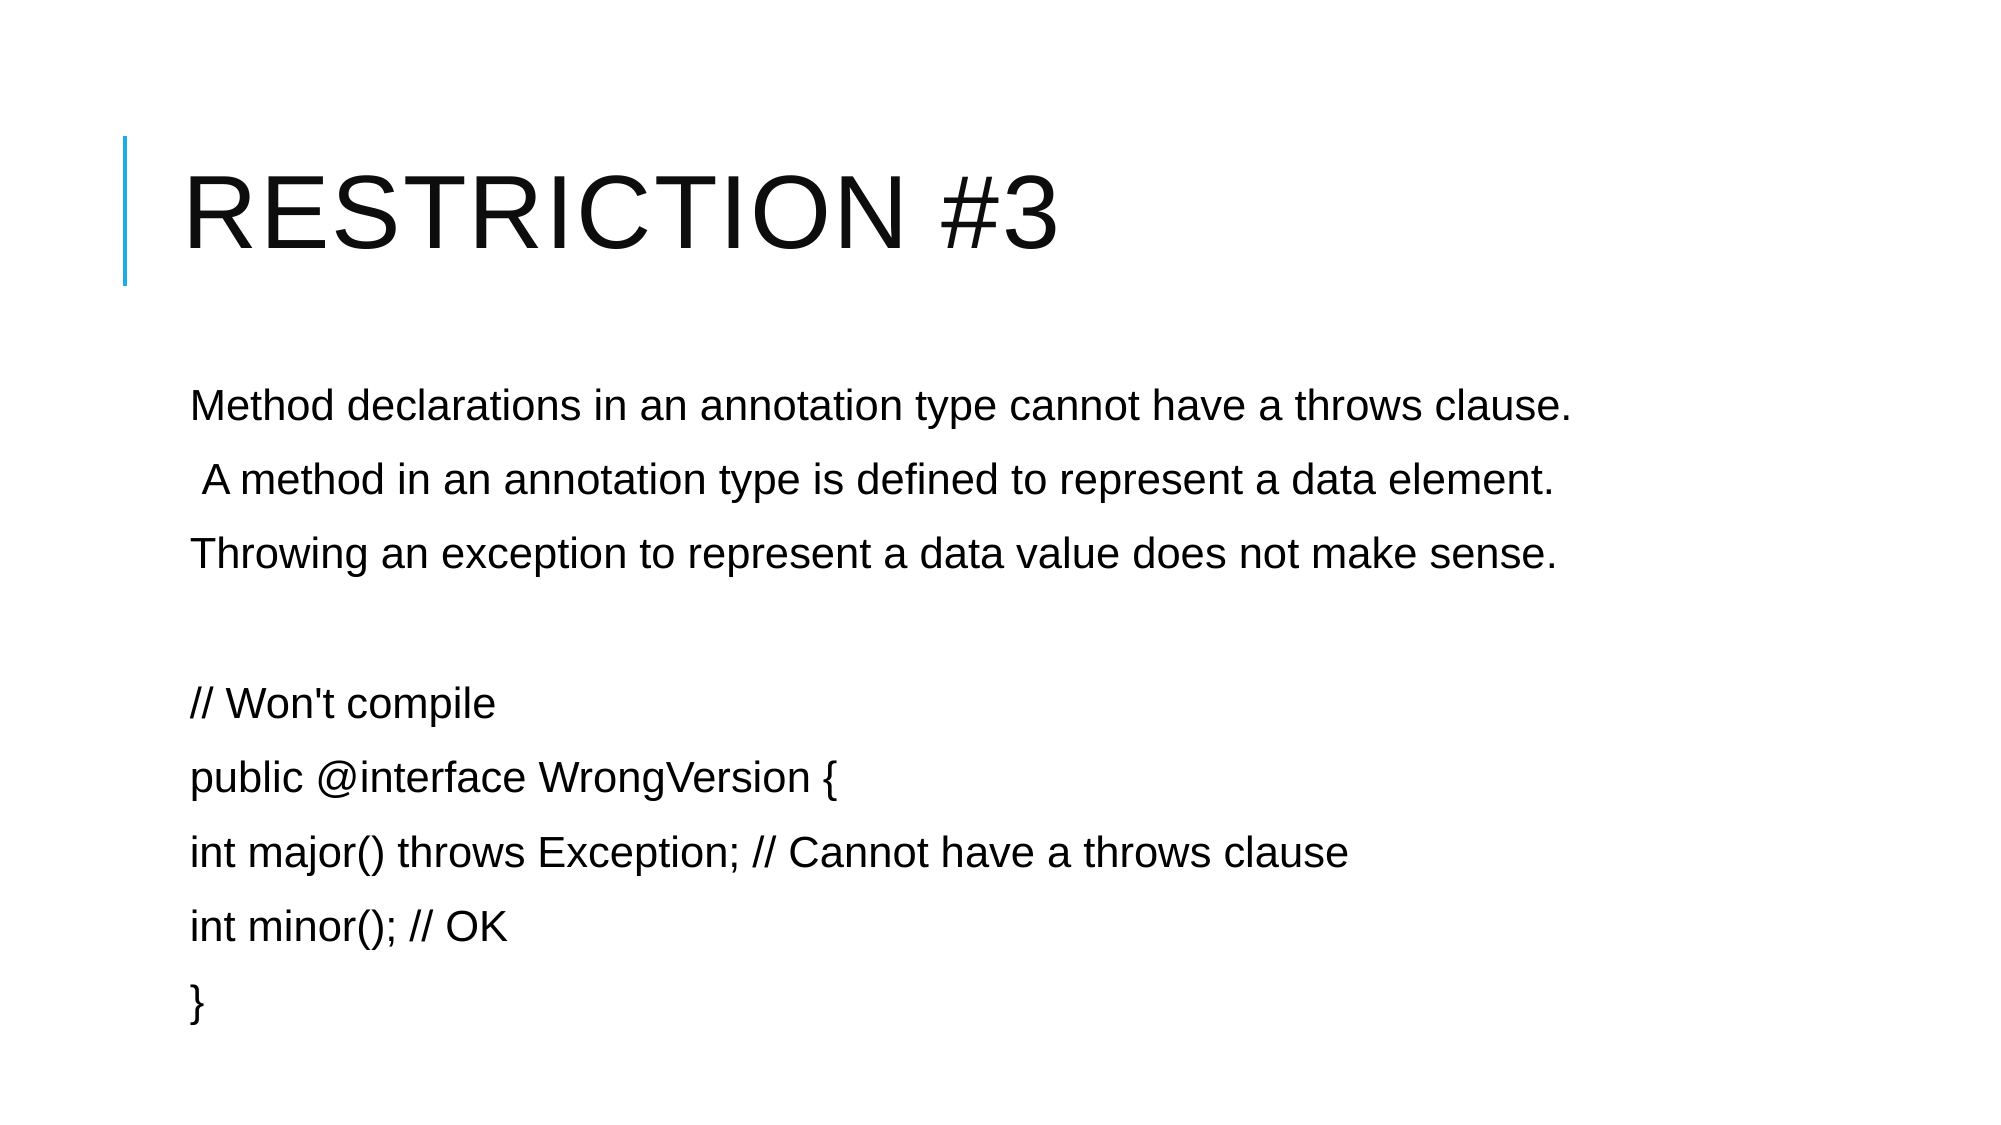

# Restriction #3
Method declarations in an annotation type cannot have a throws clause.
 A method in an annotation type is defined to represent a data element.
Throwing an exception to represent a data value does not make sense.

// Won't compile
public @interface WrongVersion {
int major() throws Exception; // Cannot have a throws clause
int minor(); // OK
}